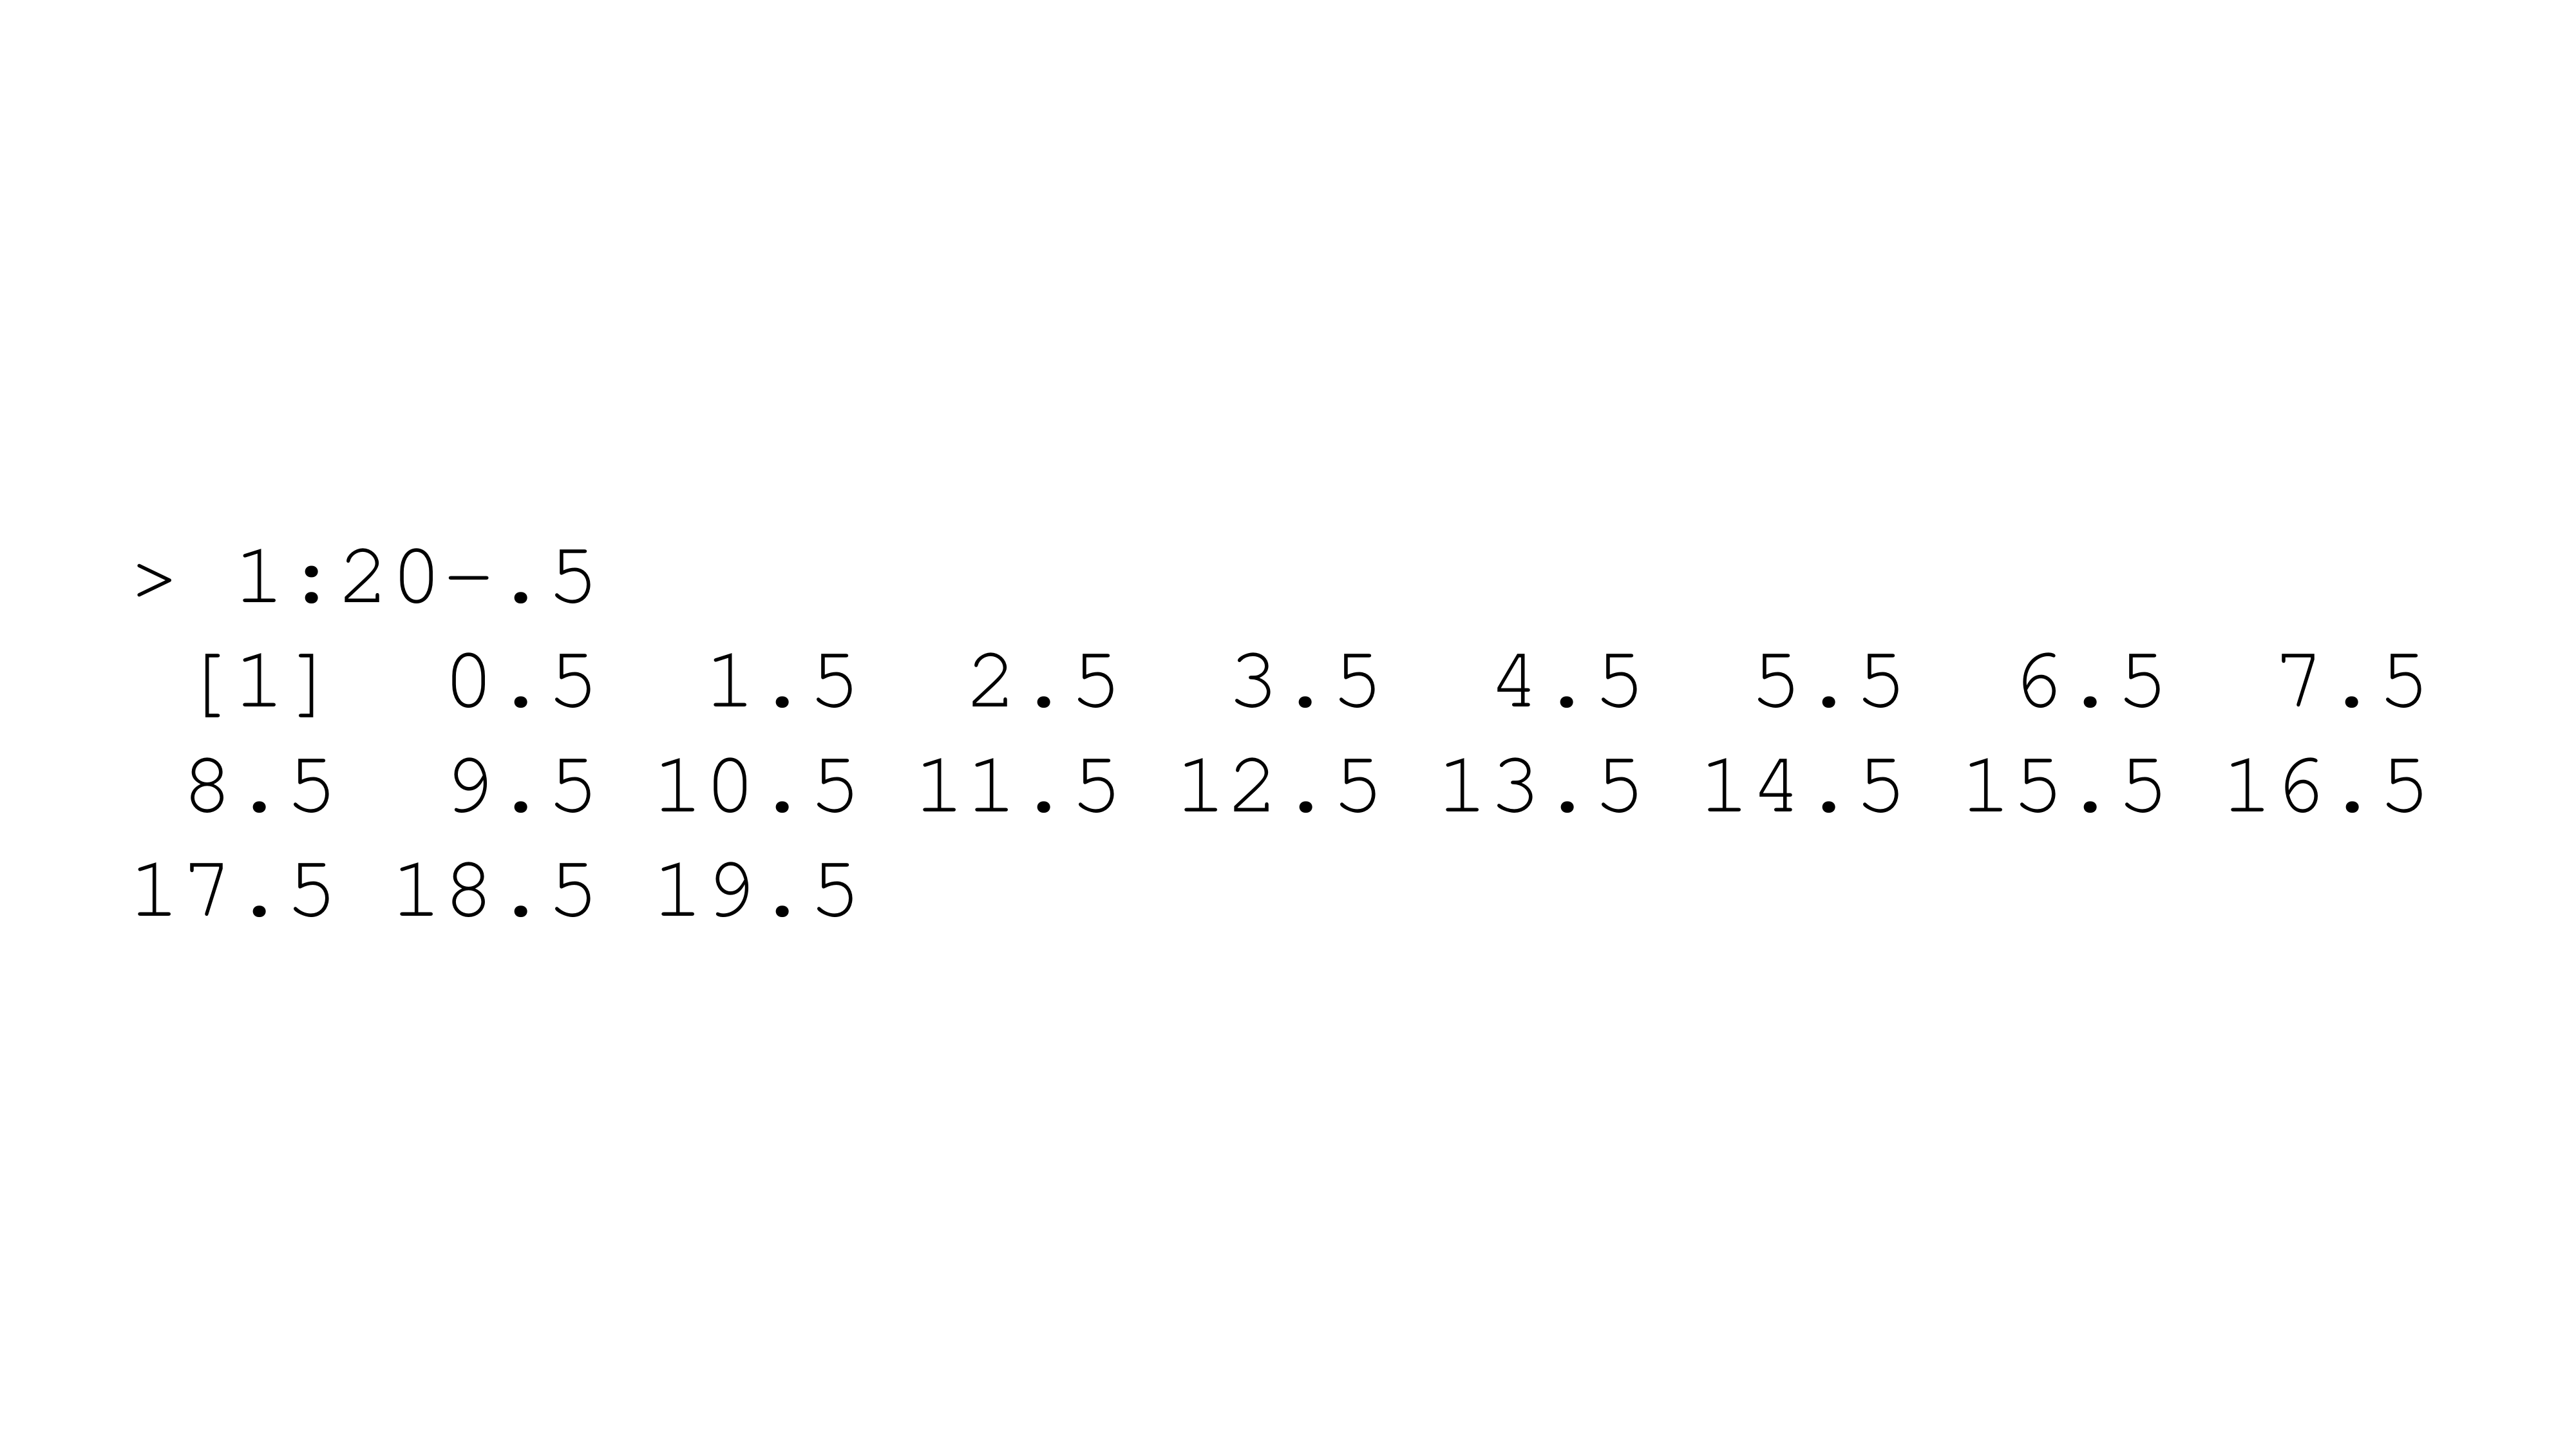

> 1:20-.5
 [1]  0.5  1.5  2.5  3.5  4.5  5.5  6.5  7.5  8.5  9.5 10.5 11.5 12.5 13.5 14.5 15.5 16.5 17.5 18.5 19.5